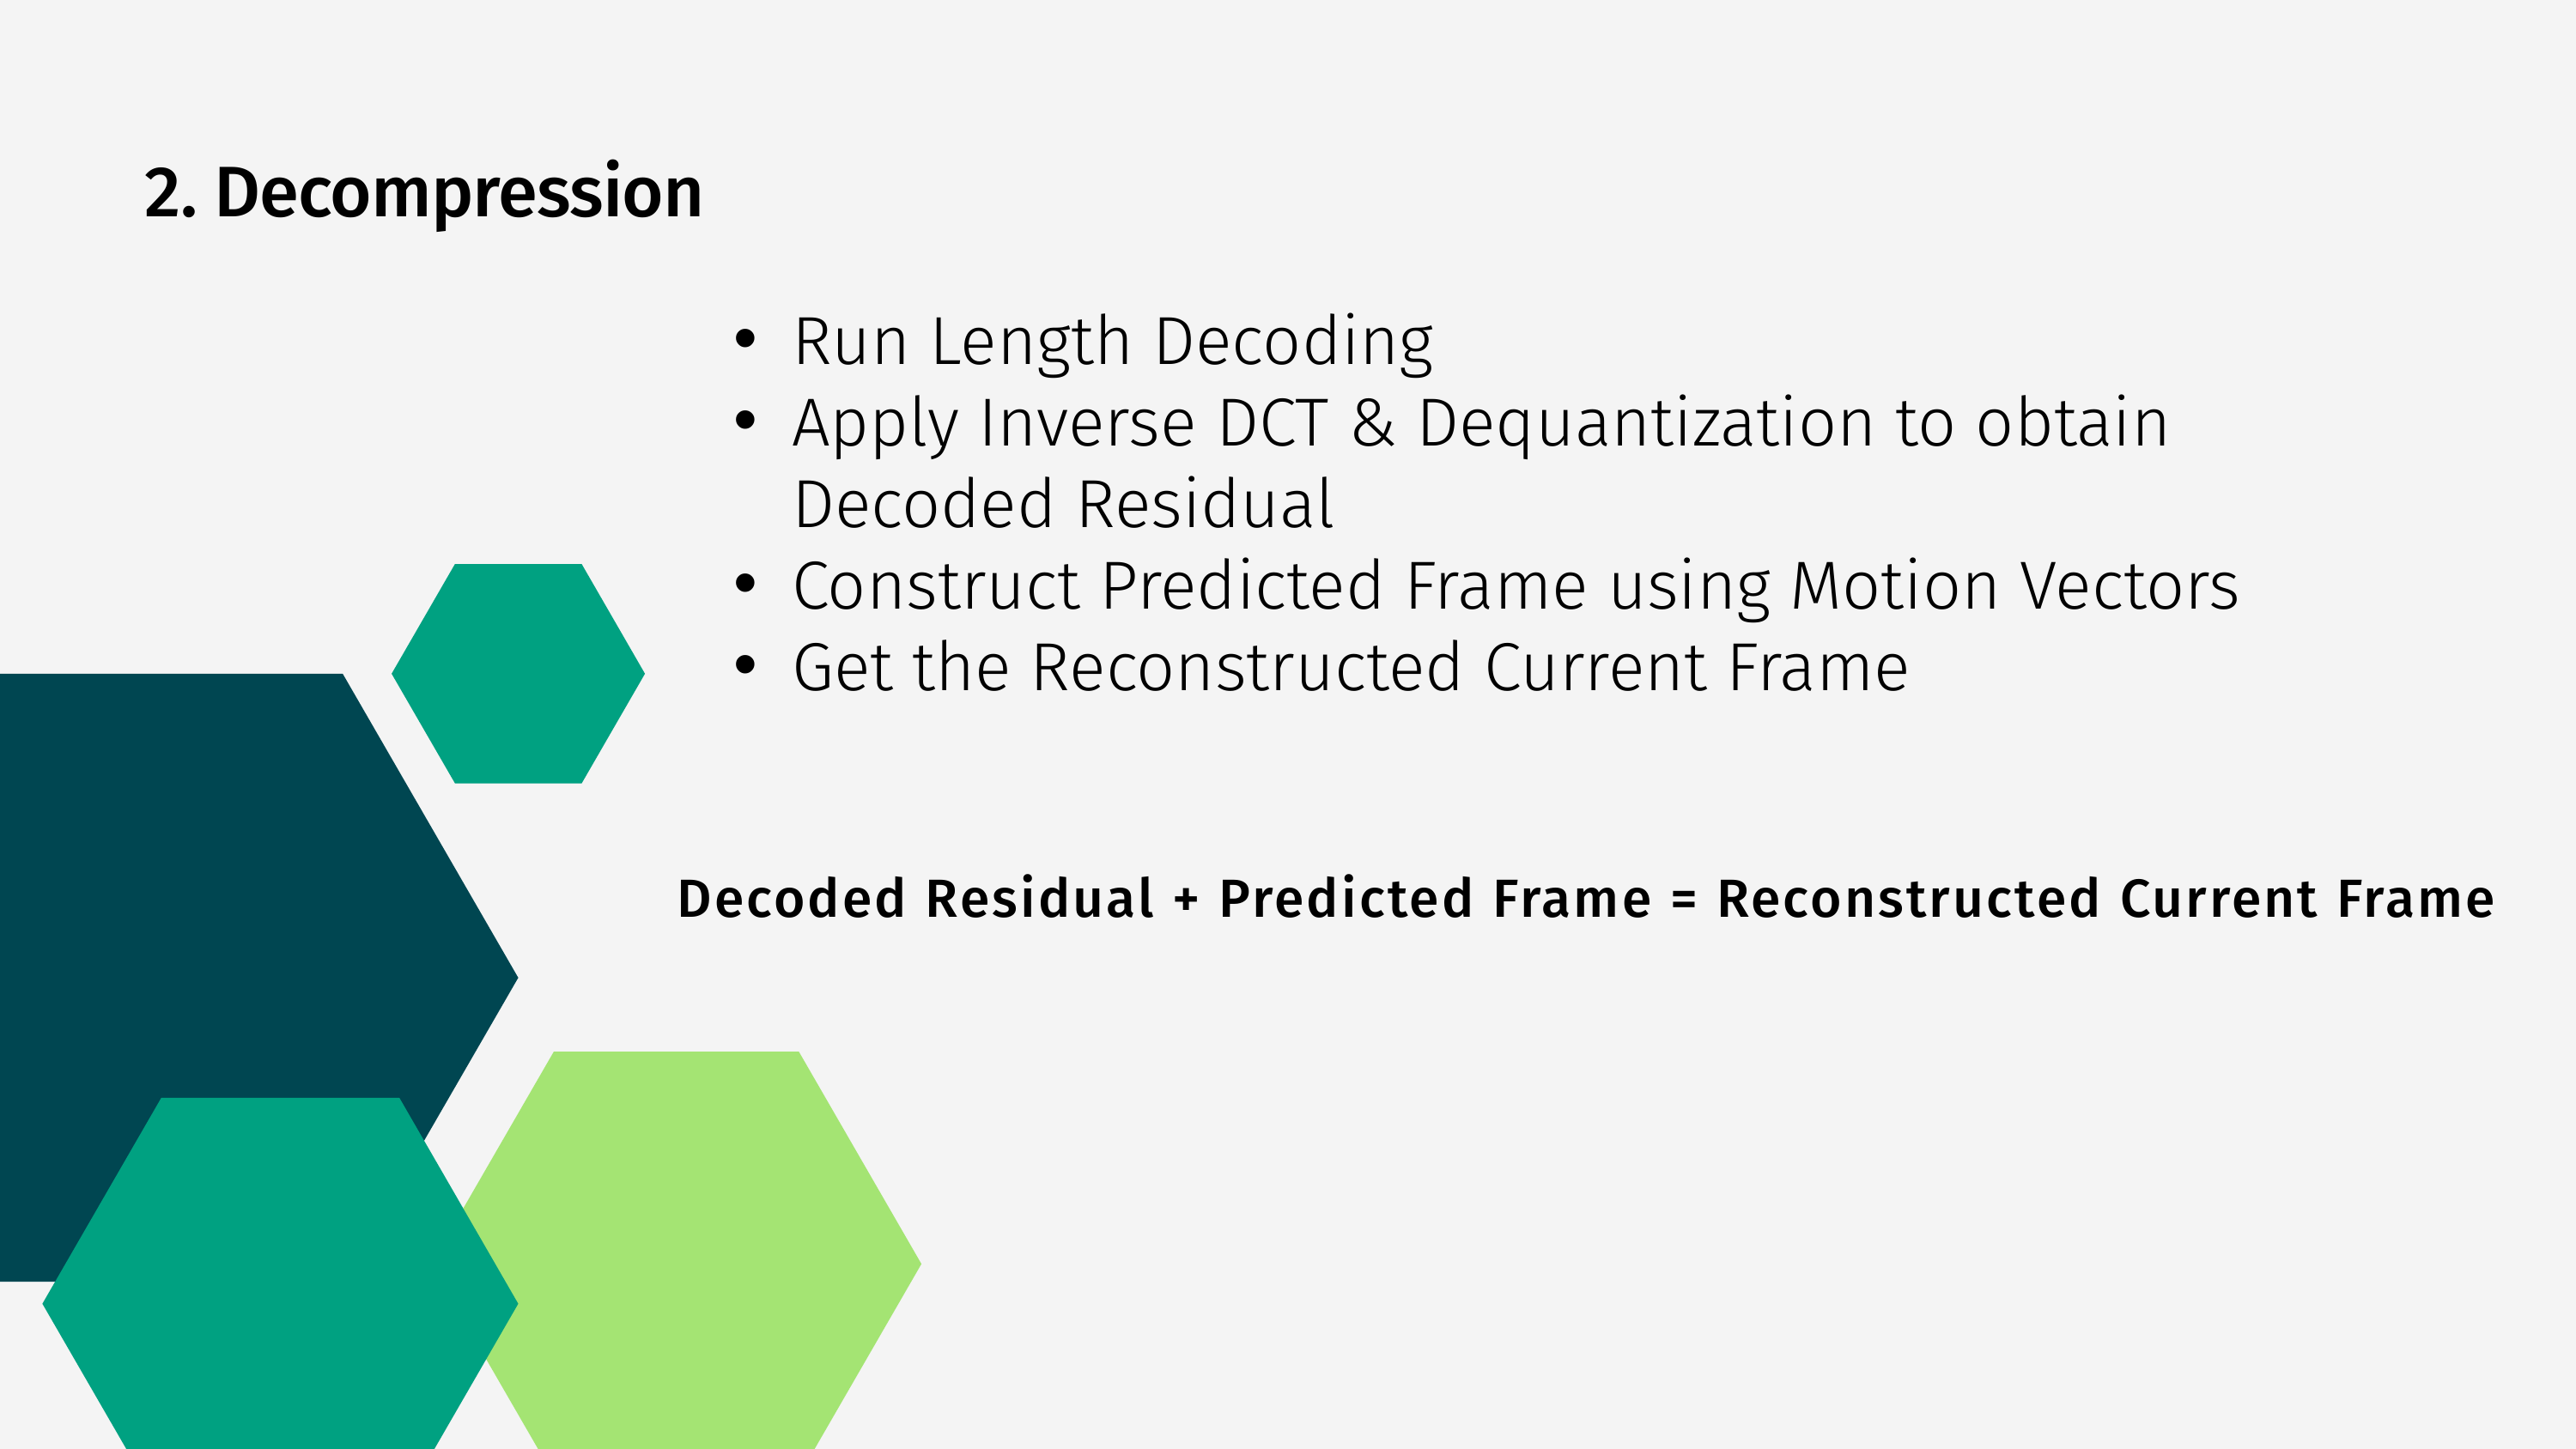

2. Decompression
Run Length Decoding
Apply Inverse DCT & Dequantization to obtain Decoded Residual
Construct Predicted Frame using Motion Vectors
Get the Reconstructed Current Frame

Decoded Residual + Predicted Frame = Reconstructed Current Frame